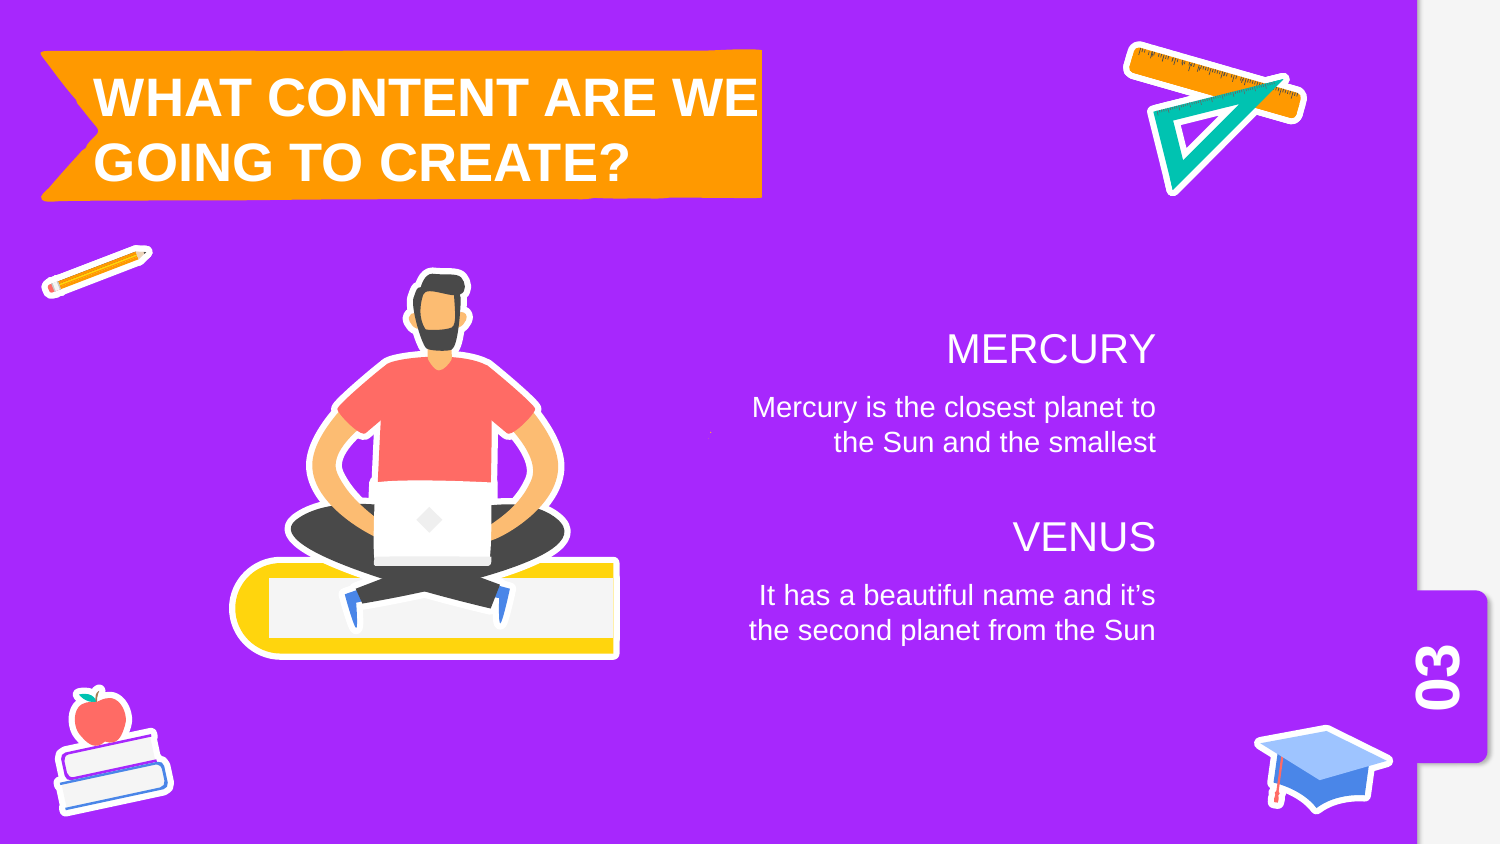

# WHAT CONTENT ARE WE GOING TO CREATE?

MERCURY
Mercury is the closest planet to the Sun and the smallest

VENUS
It has a beautiful name and it’s the second planet from the Sun
03